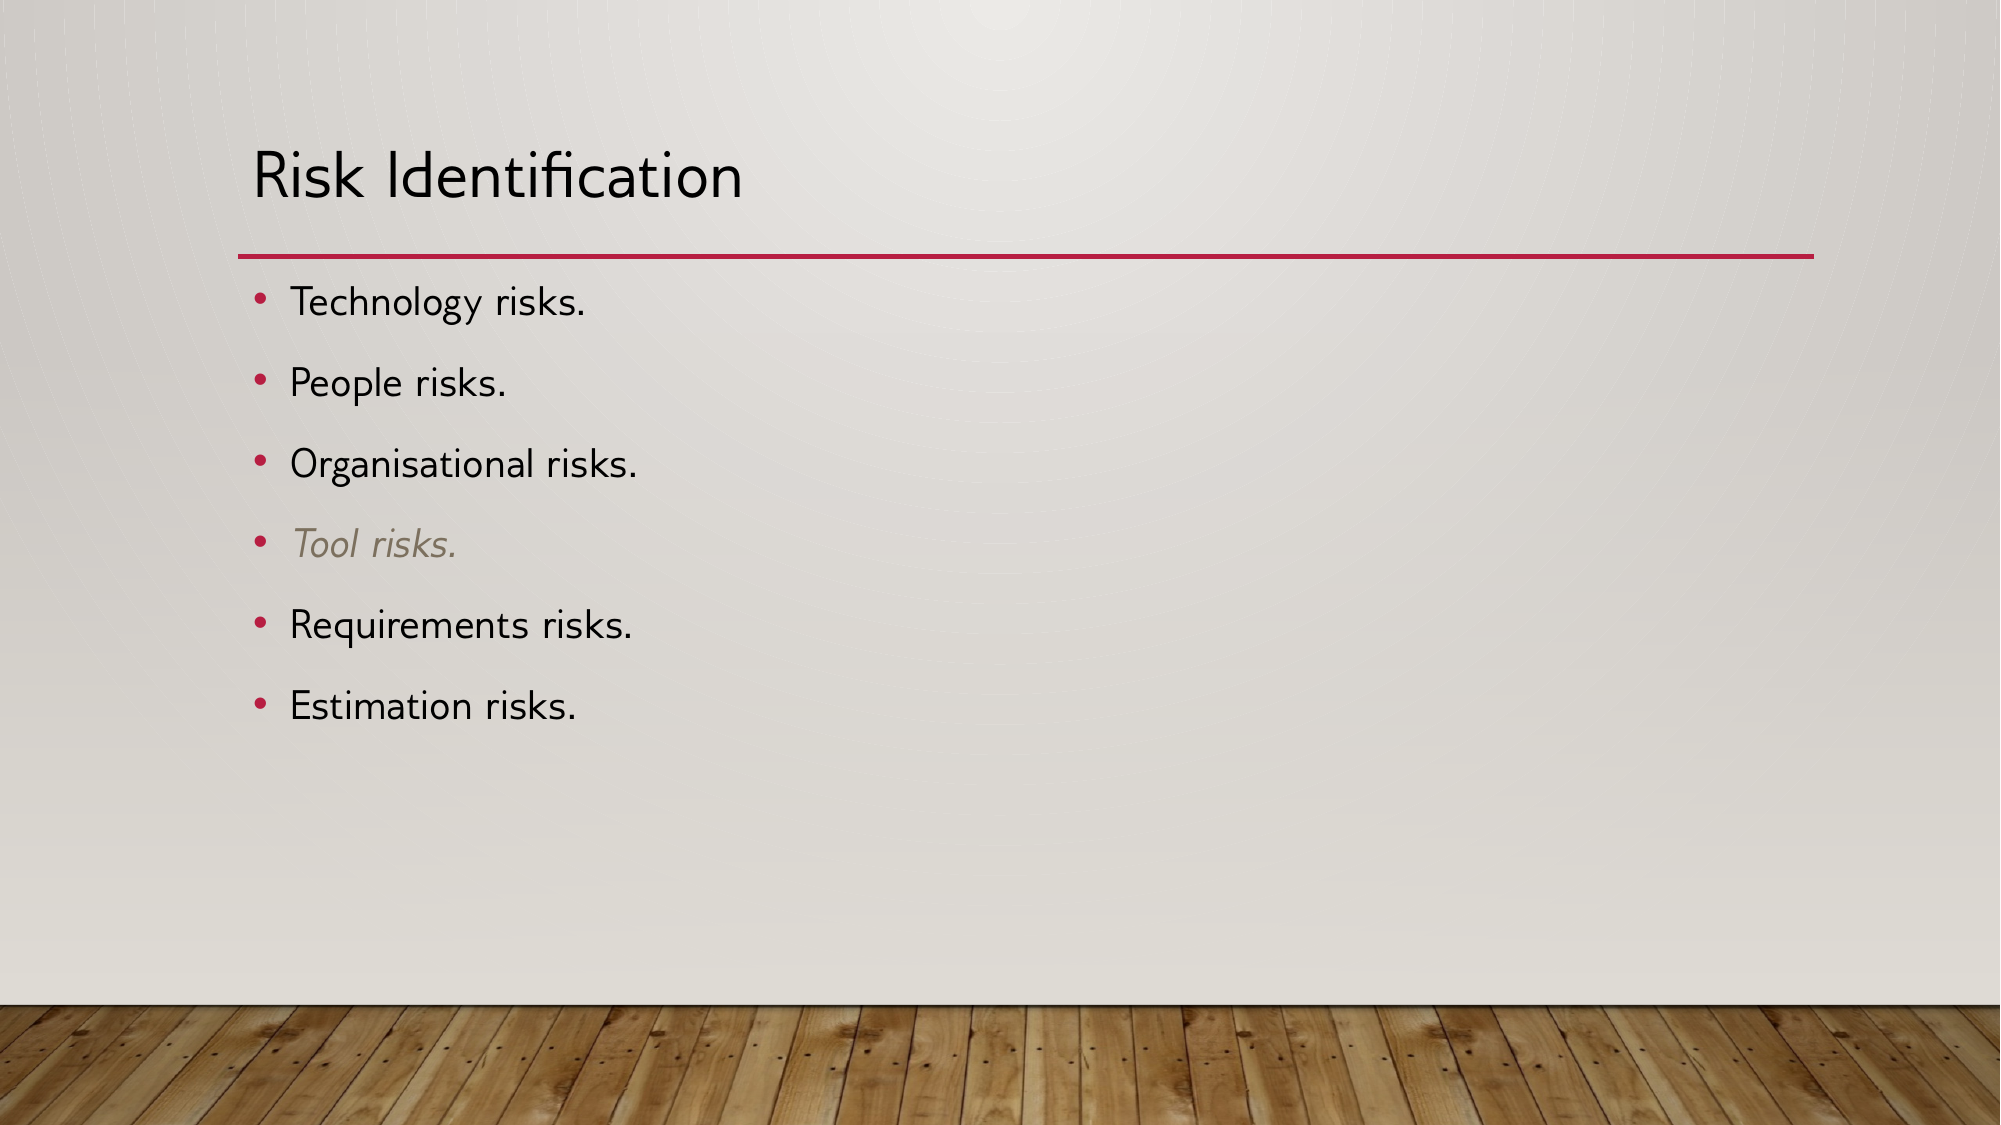

# Risk Identification
Technology risks.
People risks.
Organisational risks.
Tool risks.
Requirements risks.
Estimation risks.